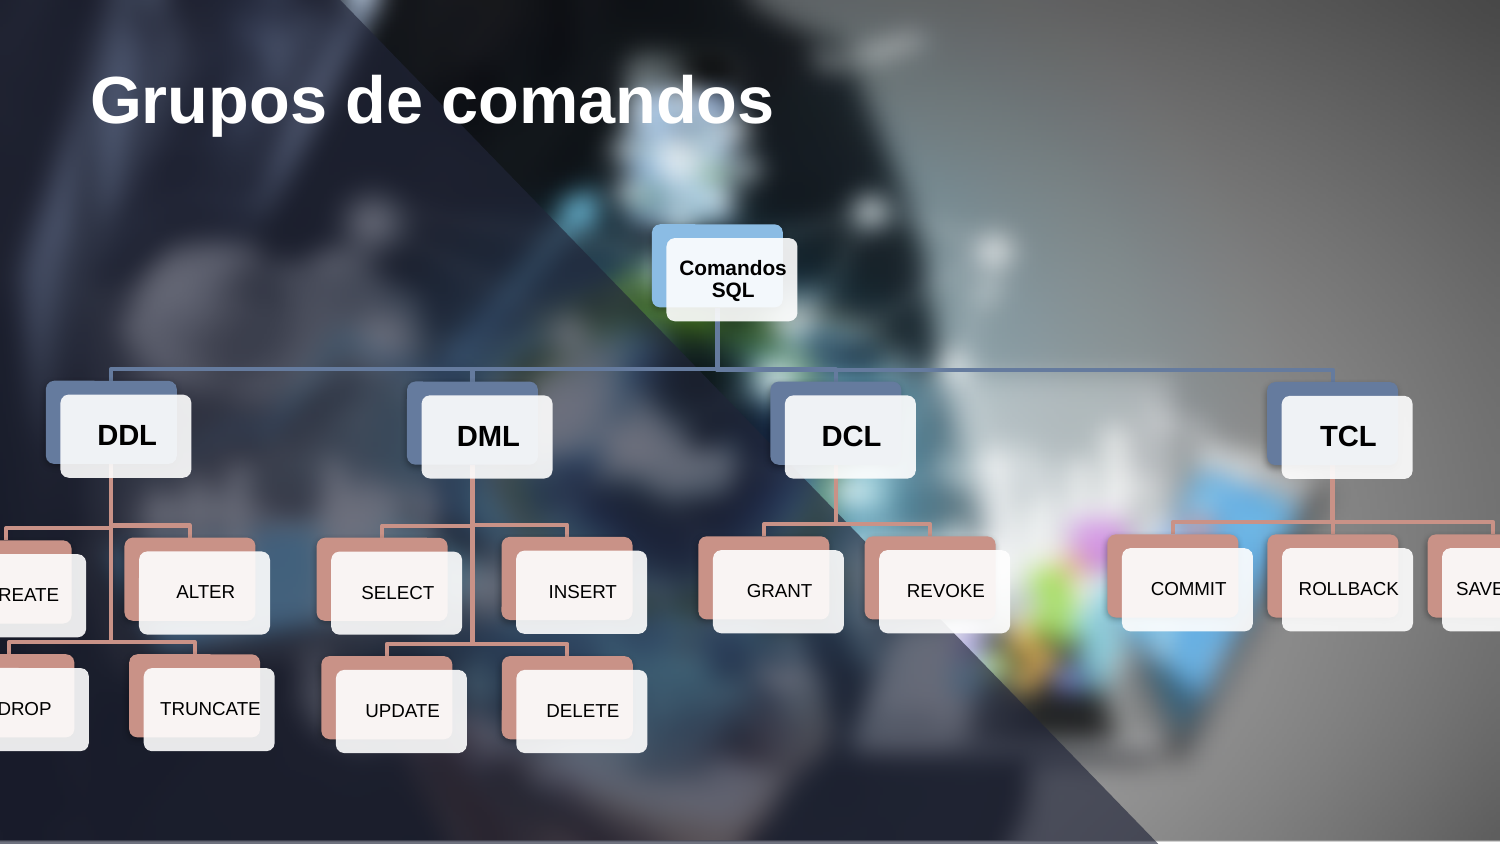

Comandos SQL
DDL
CREATE
ALTER
DROP
TRUNCATE
DML
SELECT
INSERT
UPDATE
DELETE
DCL
GRANT
REVOKE
TCL
COMMIT
ROLLBACK
SAVEPOINT
Grupos de comandos